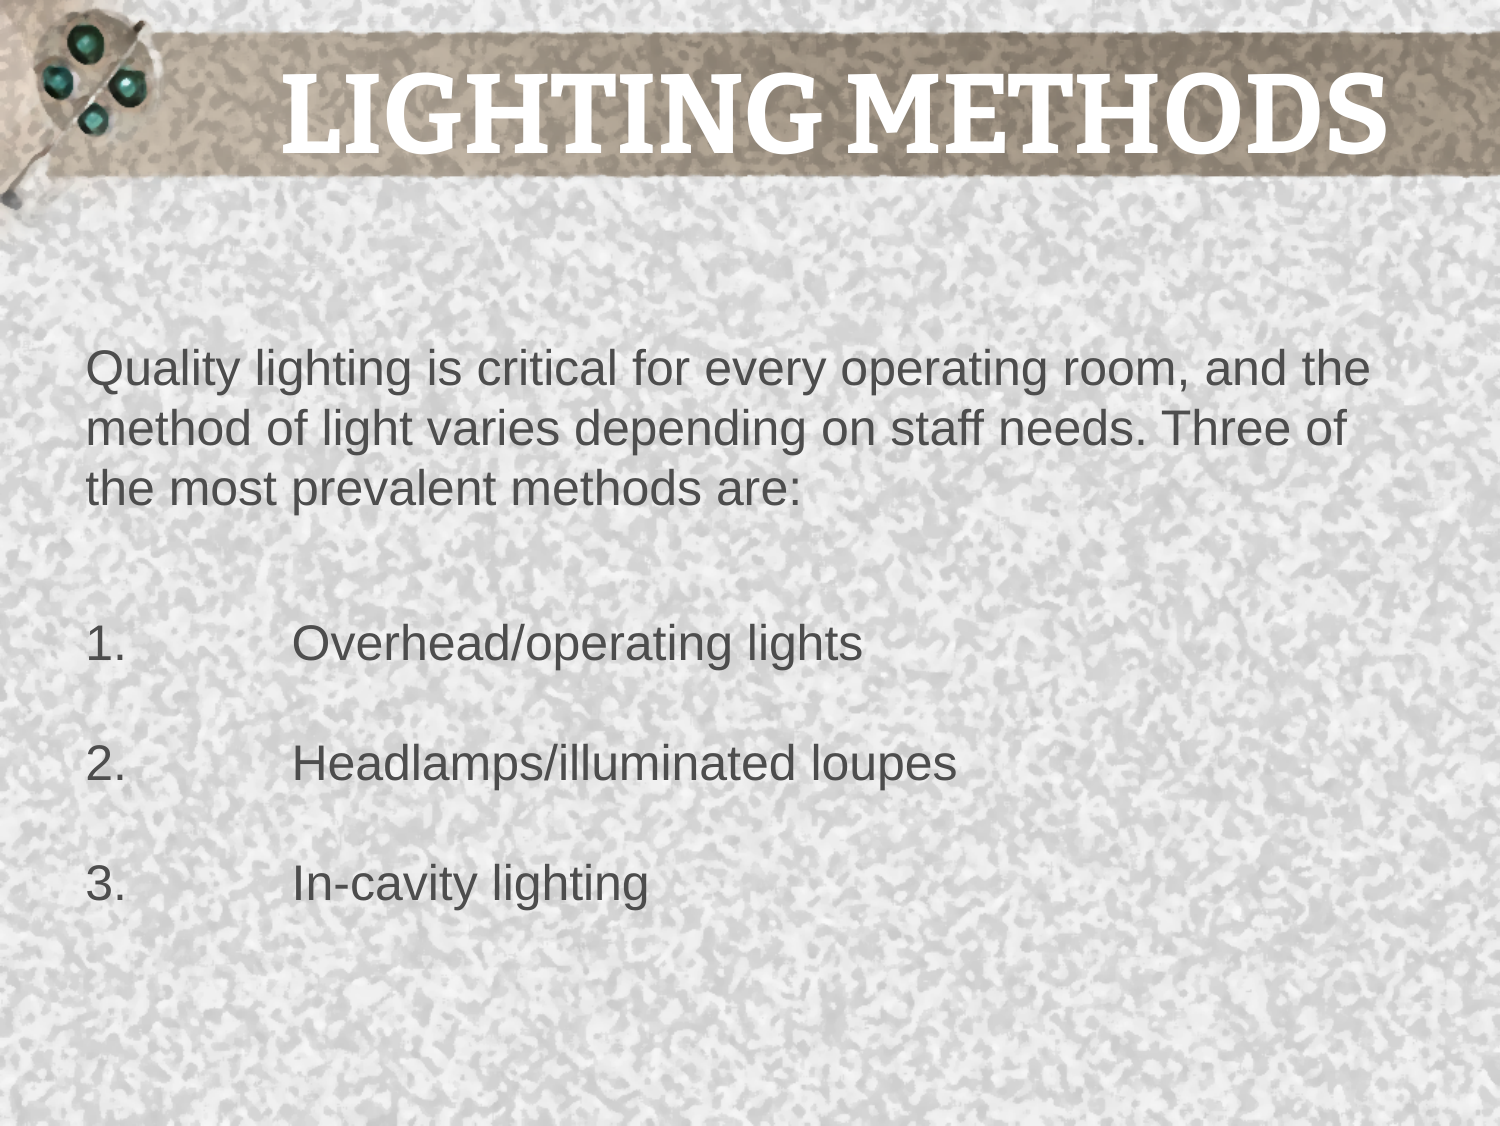

LIGHTING METHODS
Quality lighting is critical for every operating room, and the method of light varies depending on staff needs. Three of the most prevalent methods are:

 	Overhead/operating lights

2.		Headlamps/illuminated loupes

3. 		In-cavity lighting